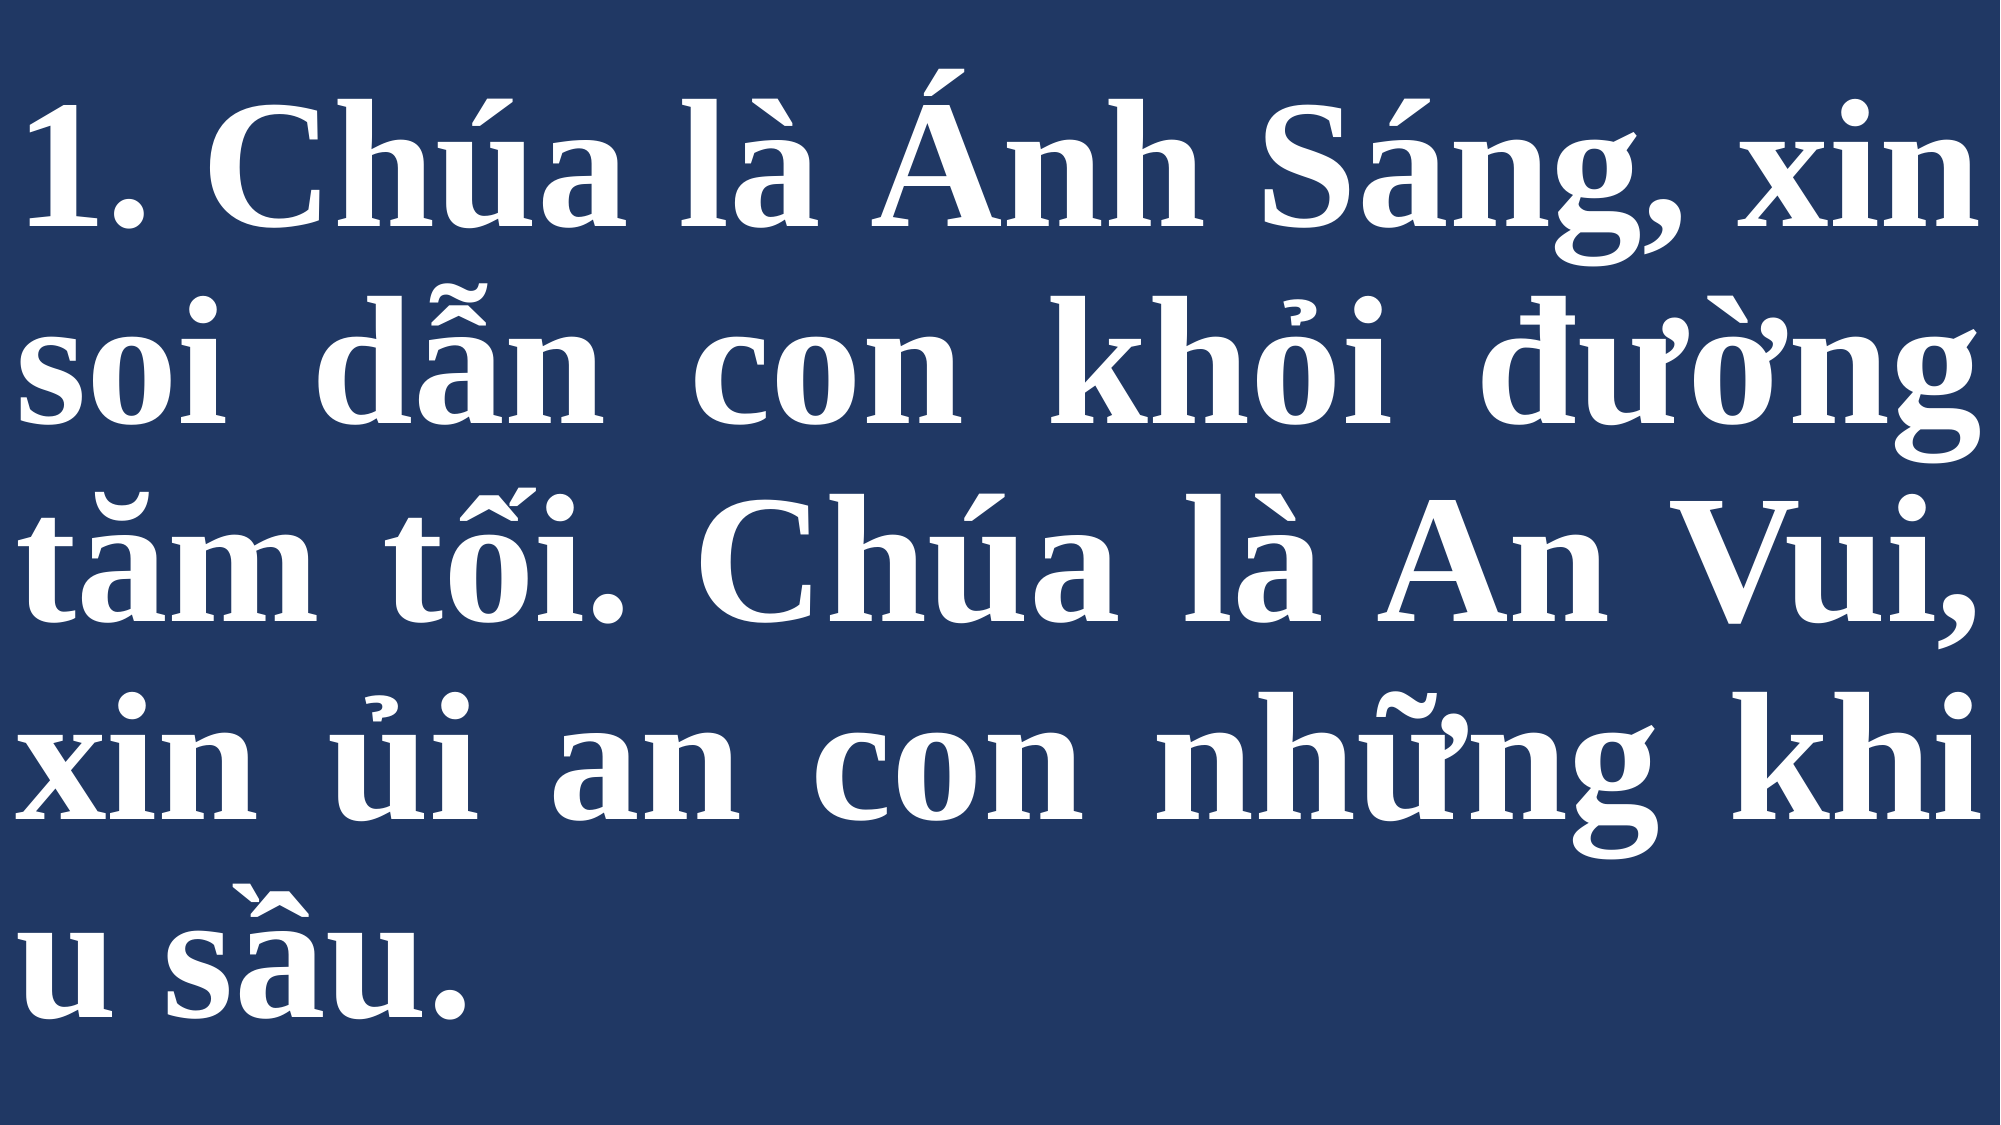

# 1. Chúa là Ánh Sáng, xin soi dẫn con khỏi đường tăm tối. Chúa là An Vui, xin ủi an con những khi u sầu.